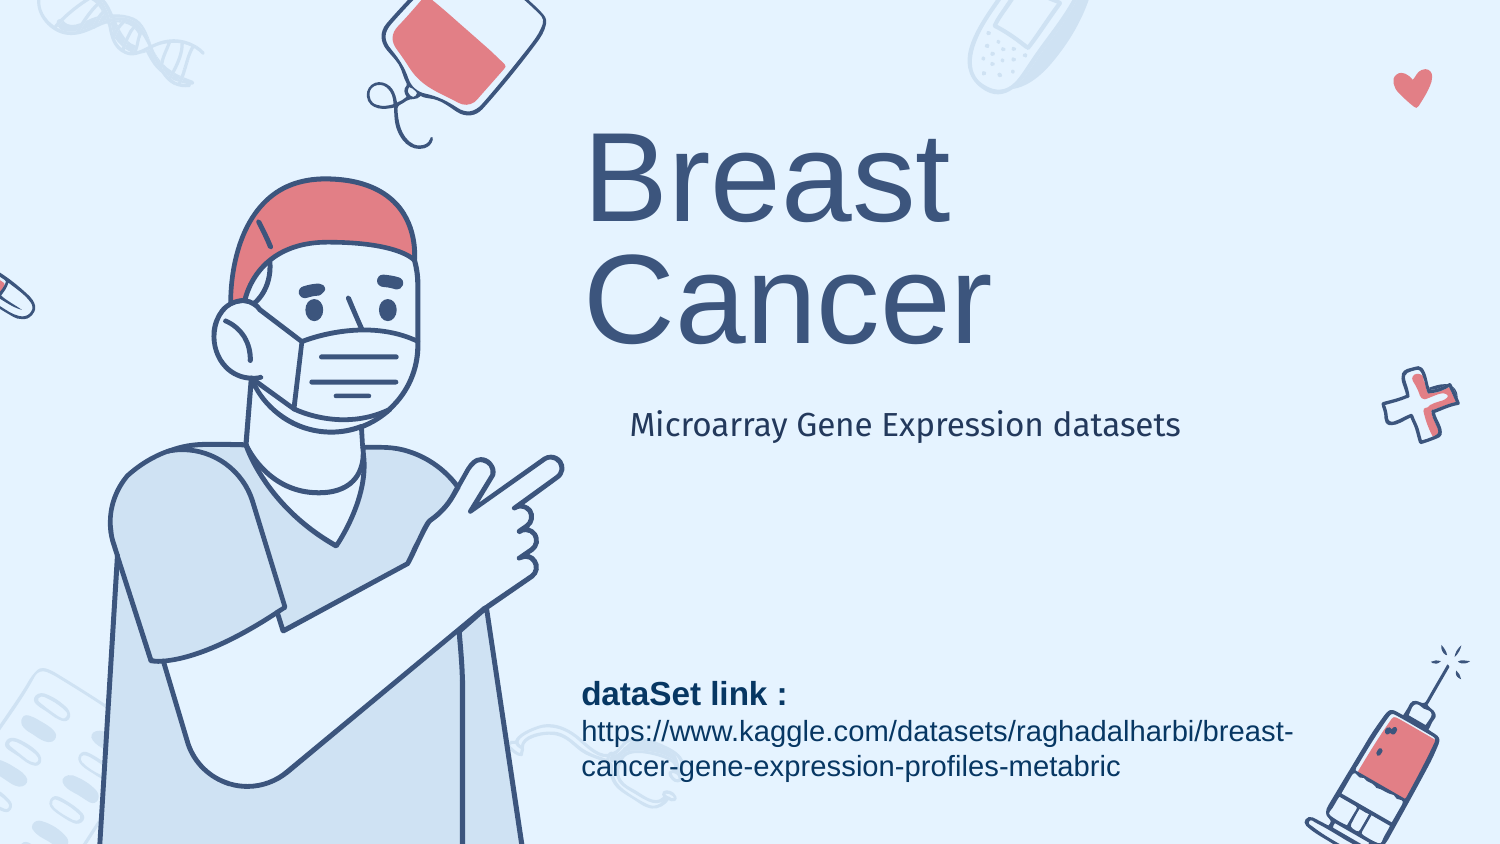

# Breast Cancer

Microarray Gene Expression datasets
dataSet link :
https://www.kaggle.com/datasets/raghadalharbi/breast-cancer-gene-expression-profiles-metabric